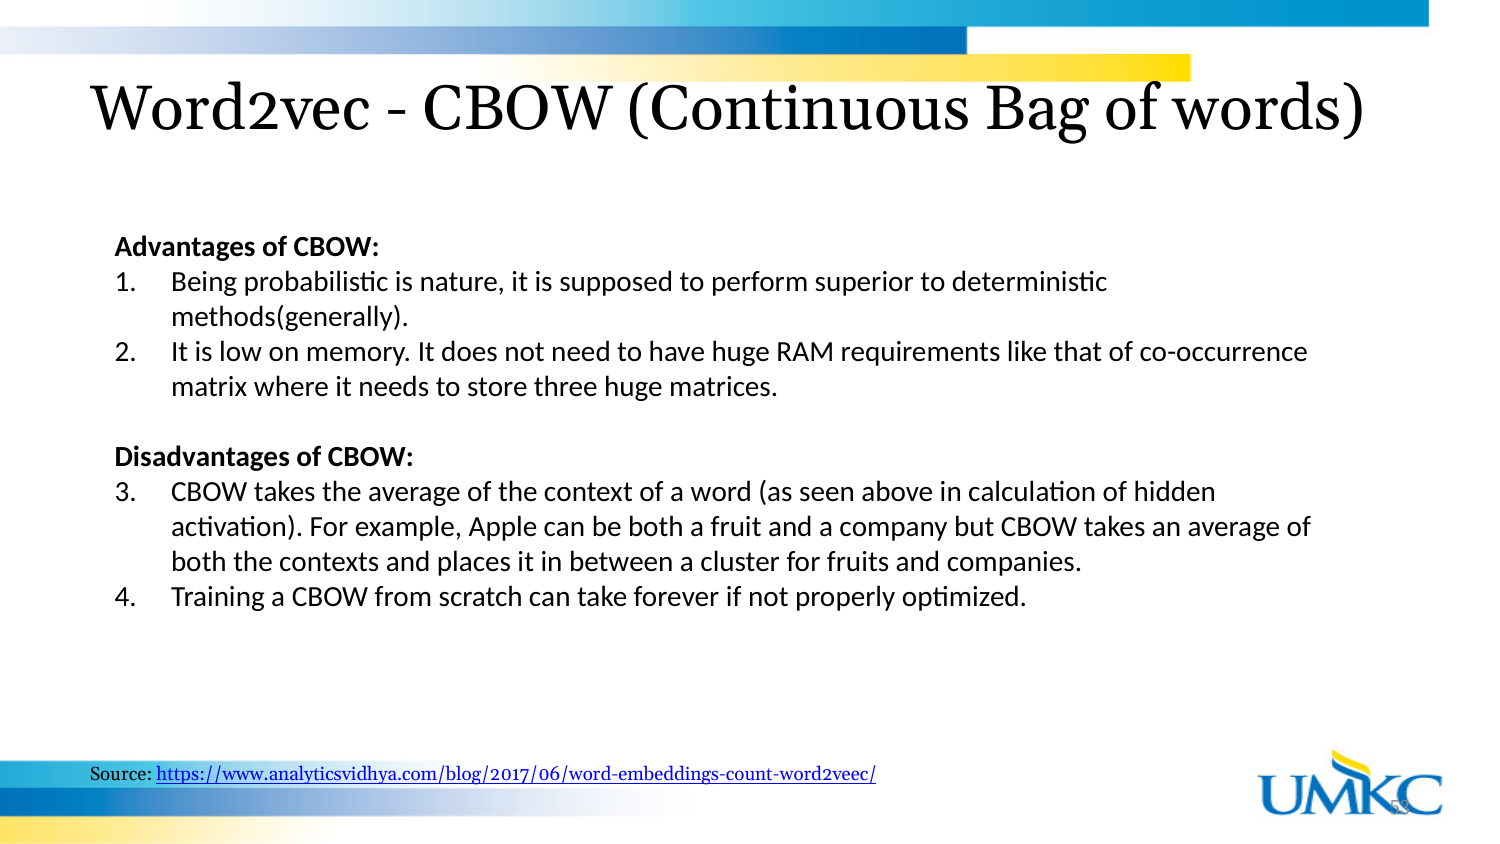

# Word2vec - CBOW (Continuous Bag of words)
Advantages of CBOW:
Being probabilistic is nature, it is supposed to perform superior to deterministic methods(generally).
It is low on memory. It does not need to have huge RAM requirements like that of co-occurrence matrix where it needs to store three huge matrices.

Disadvantages of CBOW:
CBOW takes the average of the context of a word (as seen above in calculation of hidden activation). For example, Apple can be both a fruit and a company but CBOW takes an average of both the contexts and places it in between a cluster for fruits and companies.
Training a CBOW from scratch can take forever if not properly optimized.
Source: https://www.analyticsvidhya.com/blog/2017/06/word-embeddings-count-word2veec/
53